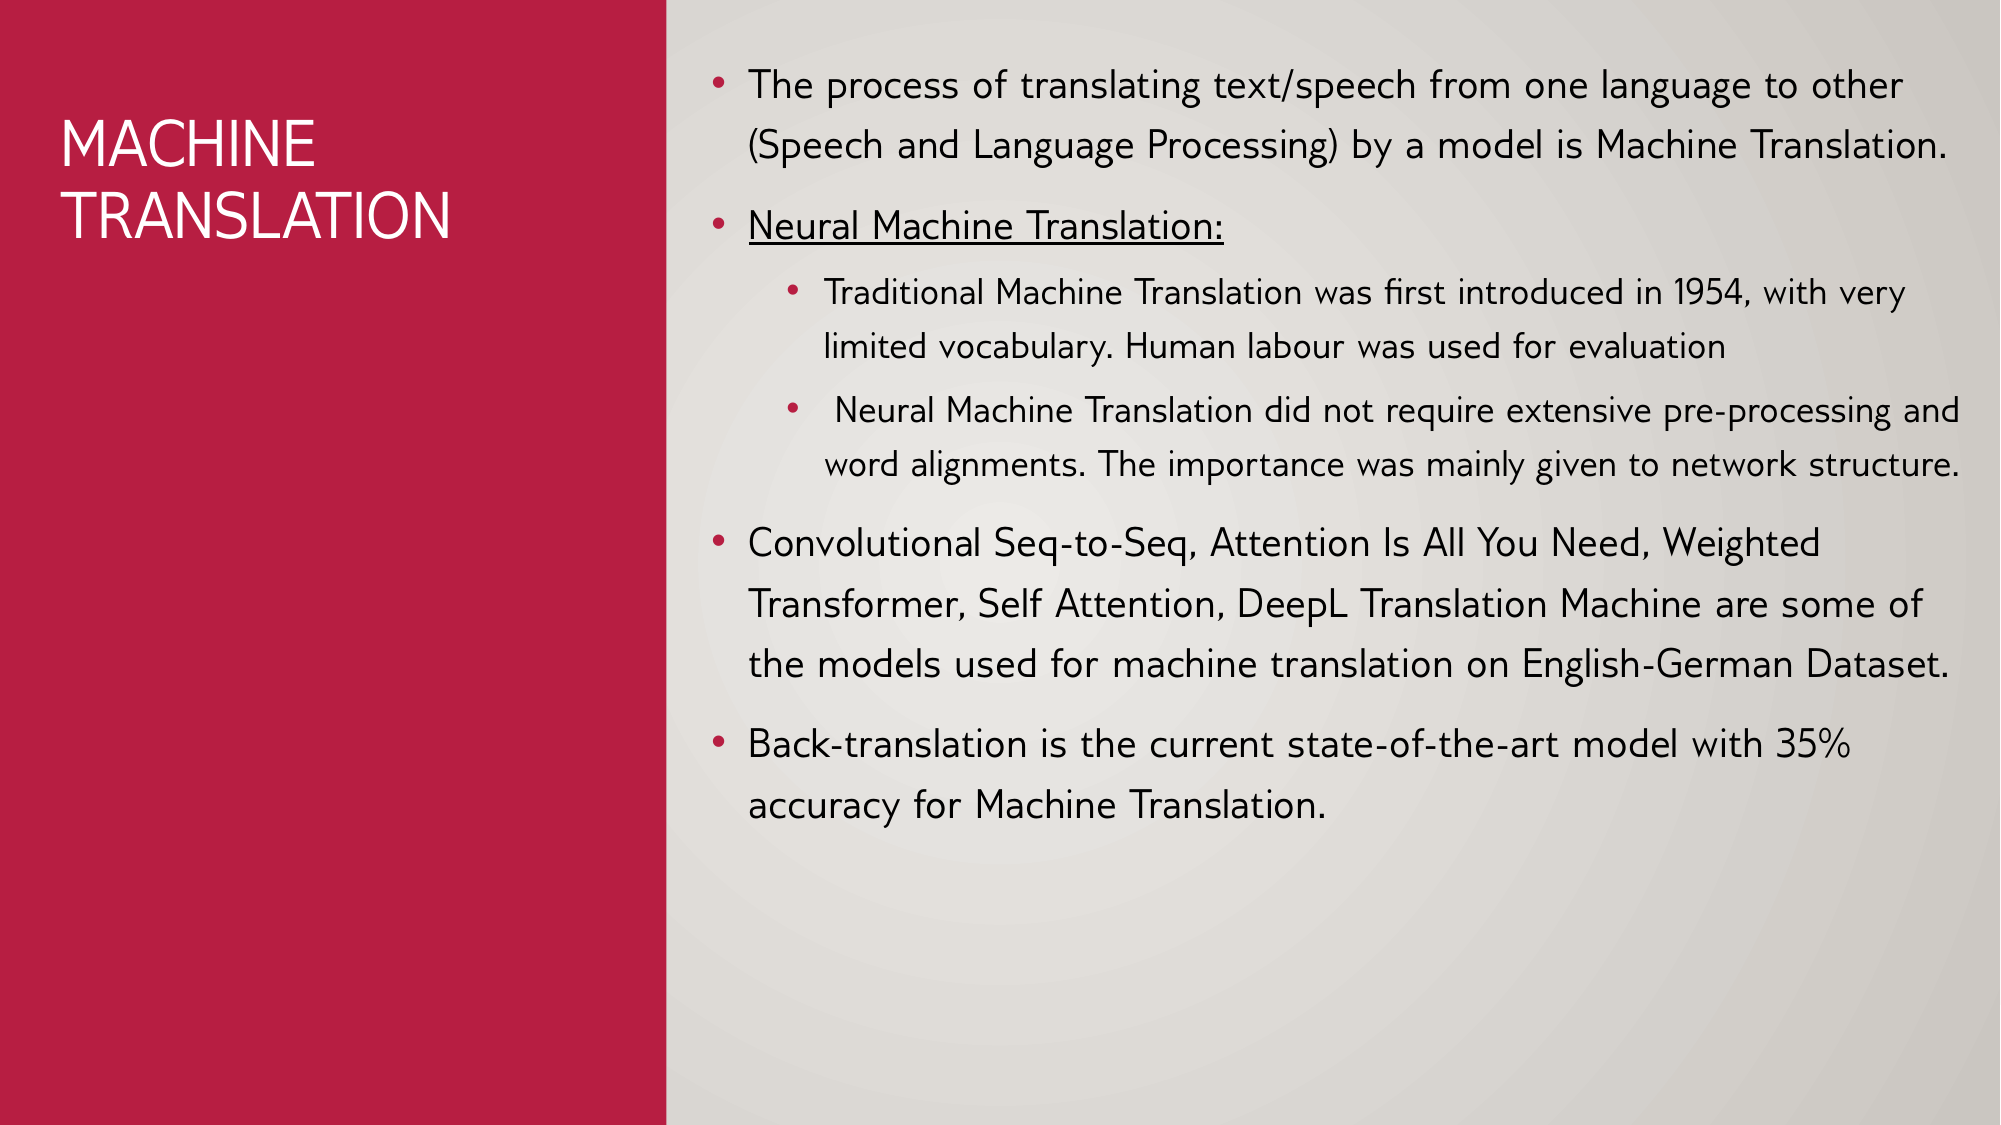

The process of translating text/speech from one language to other (Speech and Language Processing) by a model is Machine Translation.
Neural Machine Translation:
Traditional Machine Translation was first introduced in 1954, with very limited vocabulary. Human labour was used for evaluation
 Neural Machine Translation did not require extensive pre-processing and word alignments. The importance was mainly given to network structure.
Convolutional Seq-to-Seq, Attention Is All You Need, Weighted Transformer, Self Attention, DeepL Translation Machine are some of the models used for machine translation on English-German Dataset.
Back-translation is the current state-of-the-art model with 35% accuracy for Machine Translation.

# Machine Translation